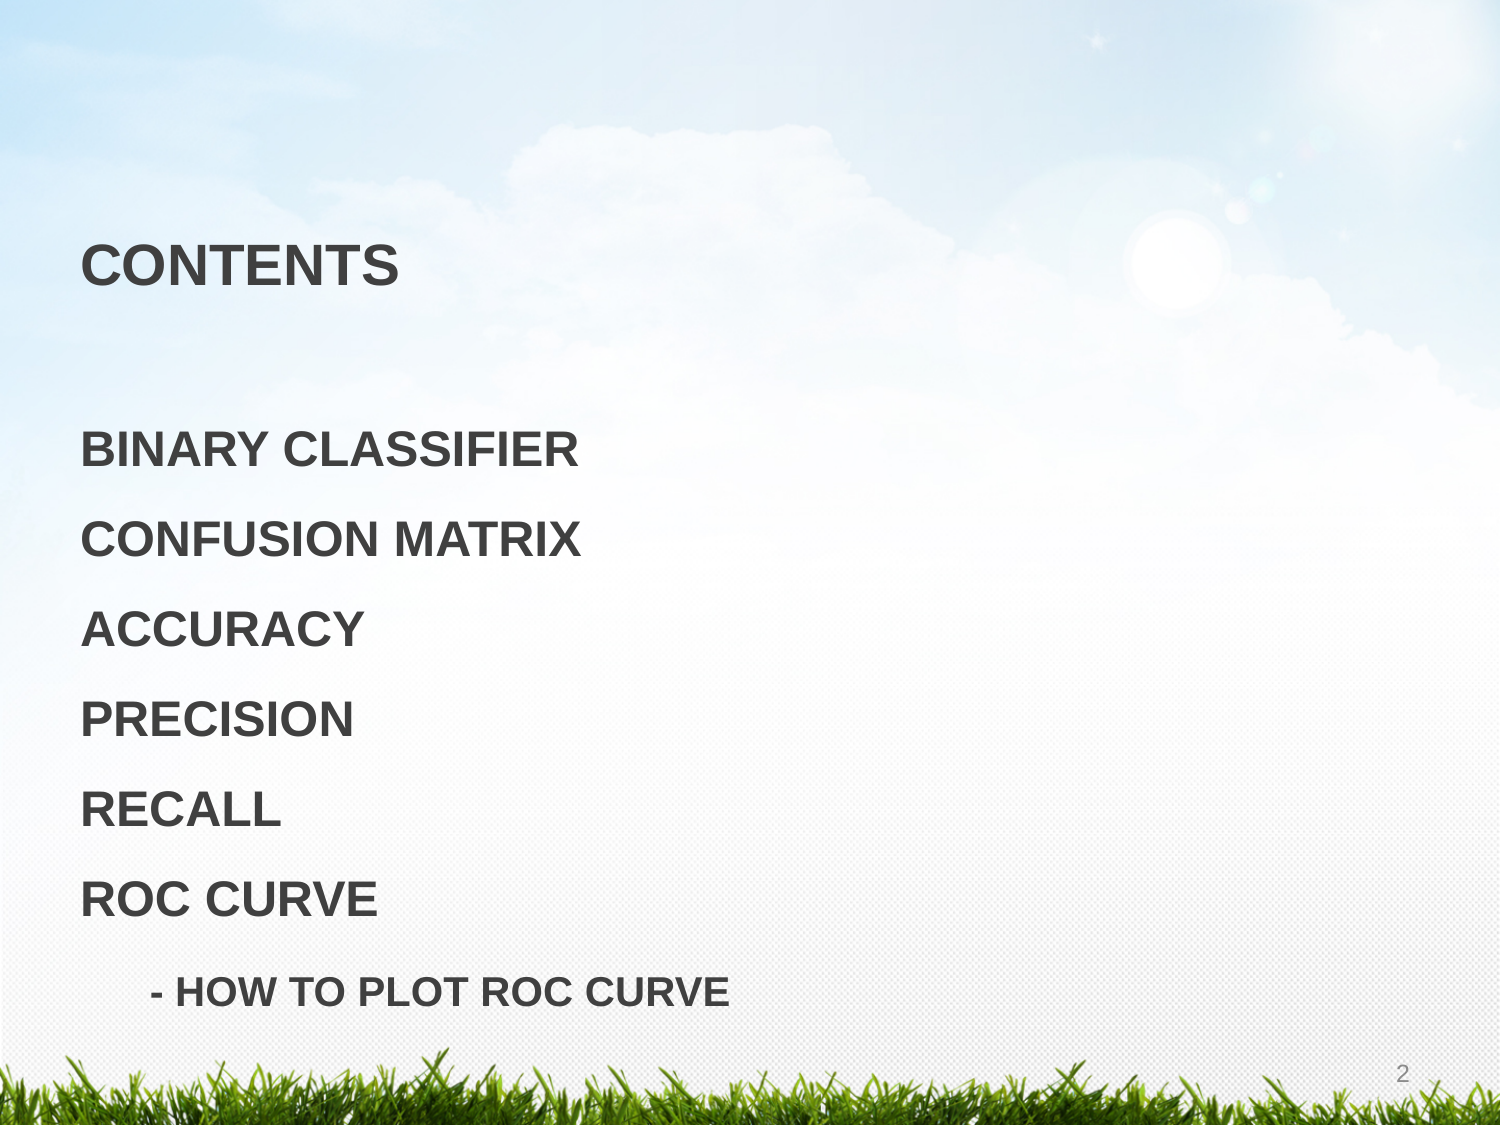

# Contents Binary classifier confusion matrix accuracy precision recall ROC curve - how to plot roc curve
2